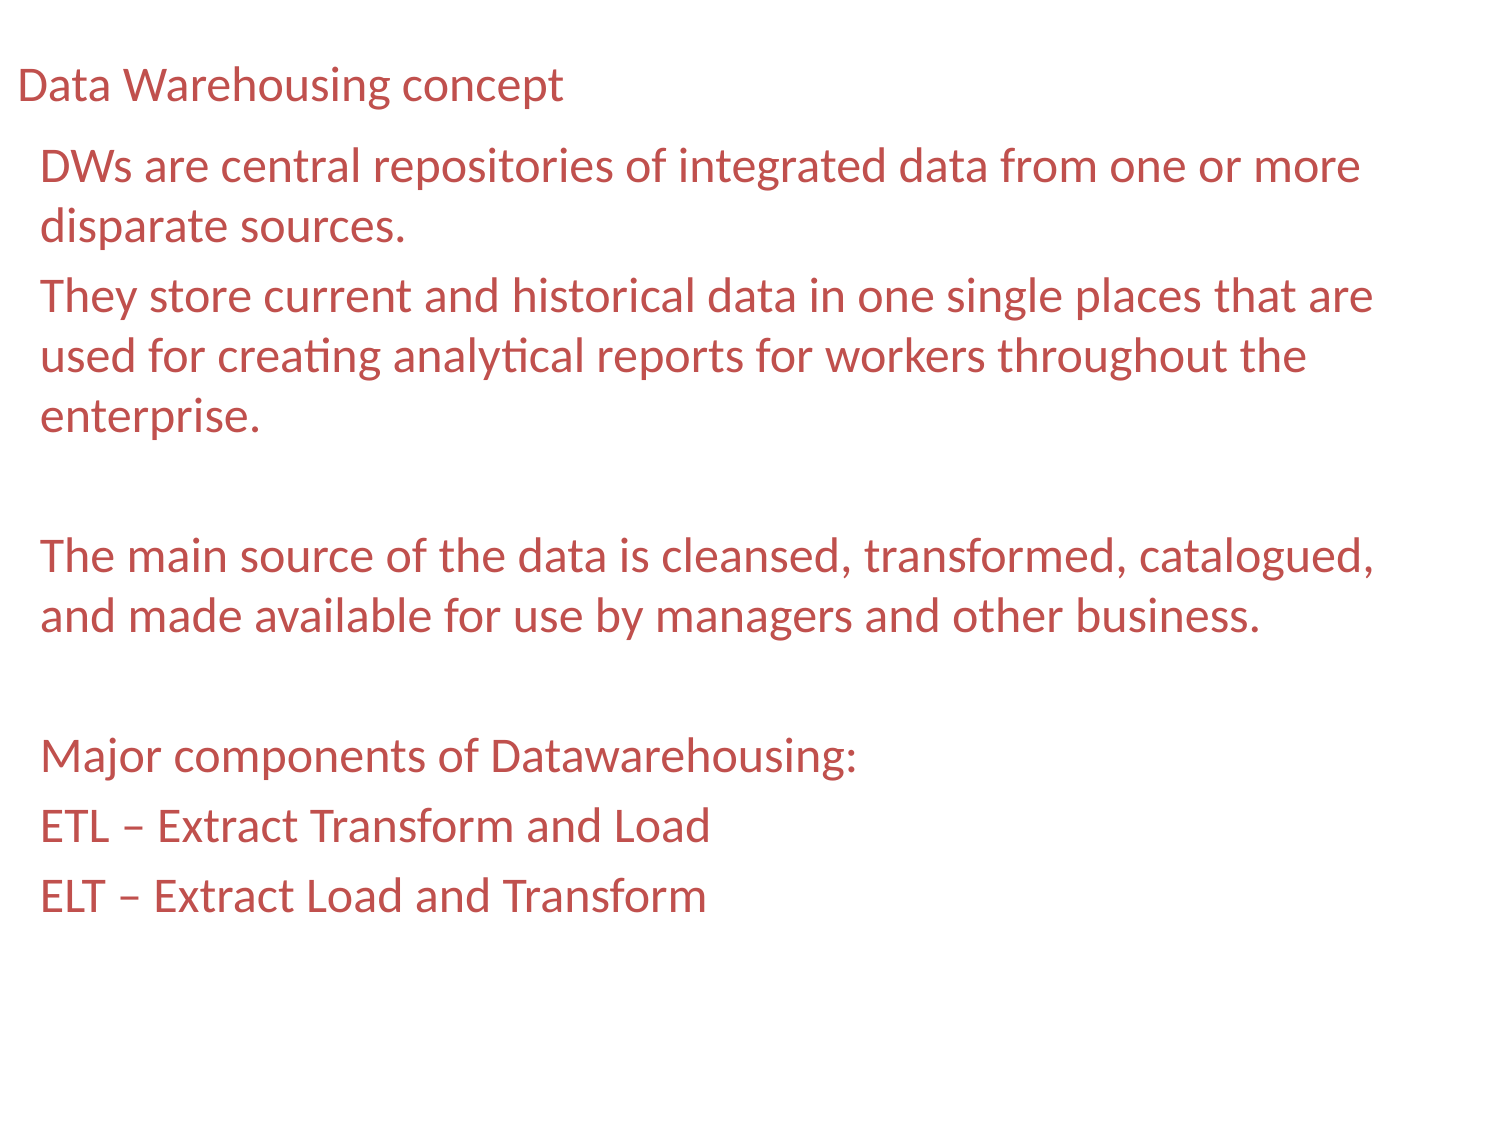

# Data Warehousing concept
DWs are central repositories of integrated data from one or more disparate sources.
They store current and historical data in one single places that are used for creating analytical reports for workers throughout the enterprise.

The main source of the data is cleansed, transformed, catalogued, and made available for use by managers and other business.

Major components of Datawarehousing:
ETL – Extract Transform and Load
ELT – Extract Load and Transform